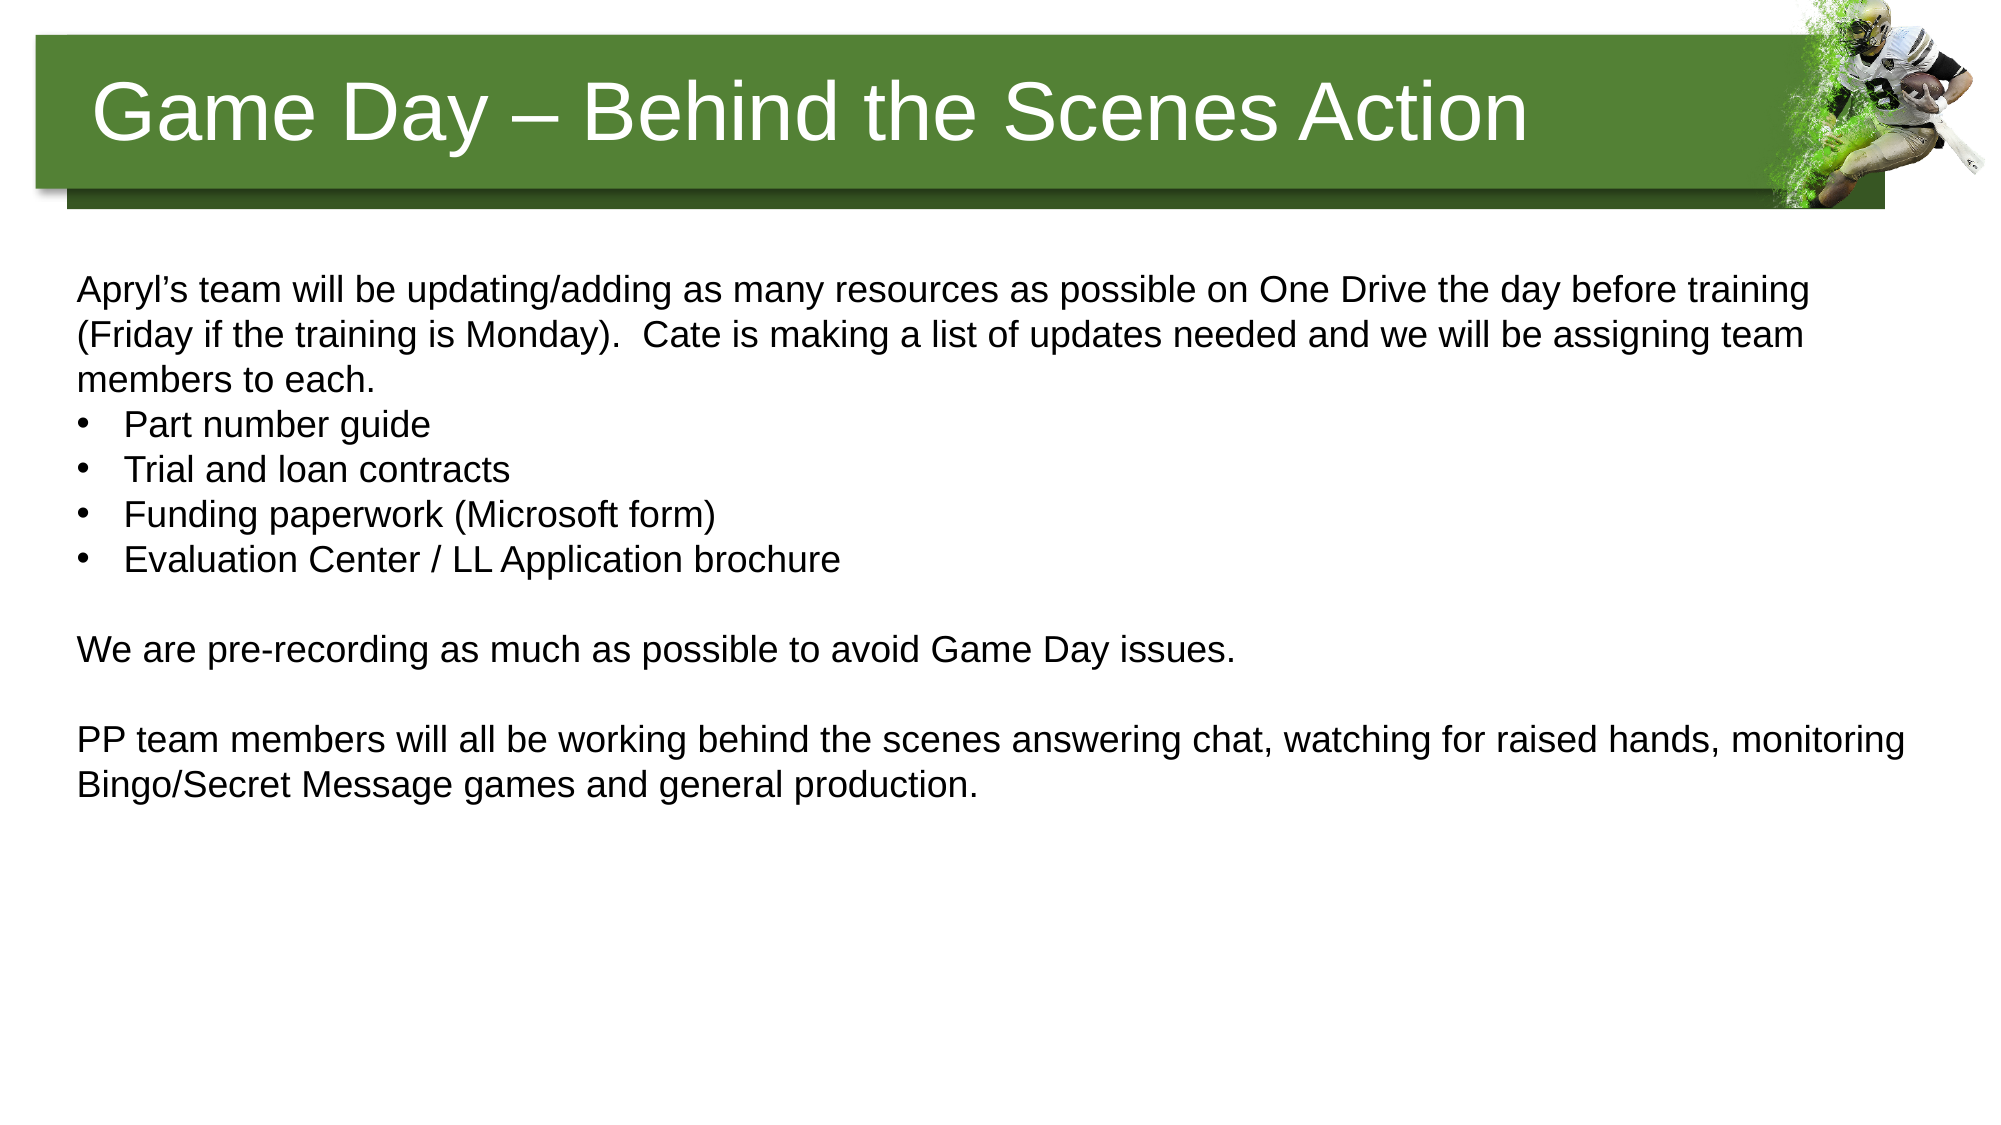

Game Day – Behind the Scenes Action
Apryl’s team will be updating/adding as many resources as possible on One Drive the day before training (Friday if the training is Monday).  Cate is making a list of updates needed and we will be assigning team members to each.
Part number guide
Trial and loan contracts
Funding paperwork (Microsoft form)
Evaluation Center / LL Application brochure

We are pre-recording as much as possible to avoid Game Day issues.

PP team members will all be working behind the scenes answering chat, watching for raised hands, monitoring Bingo/Secret Message games and general production.